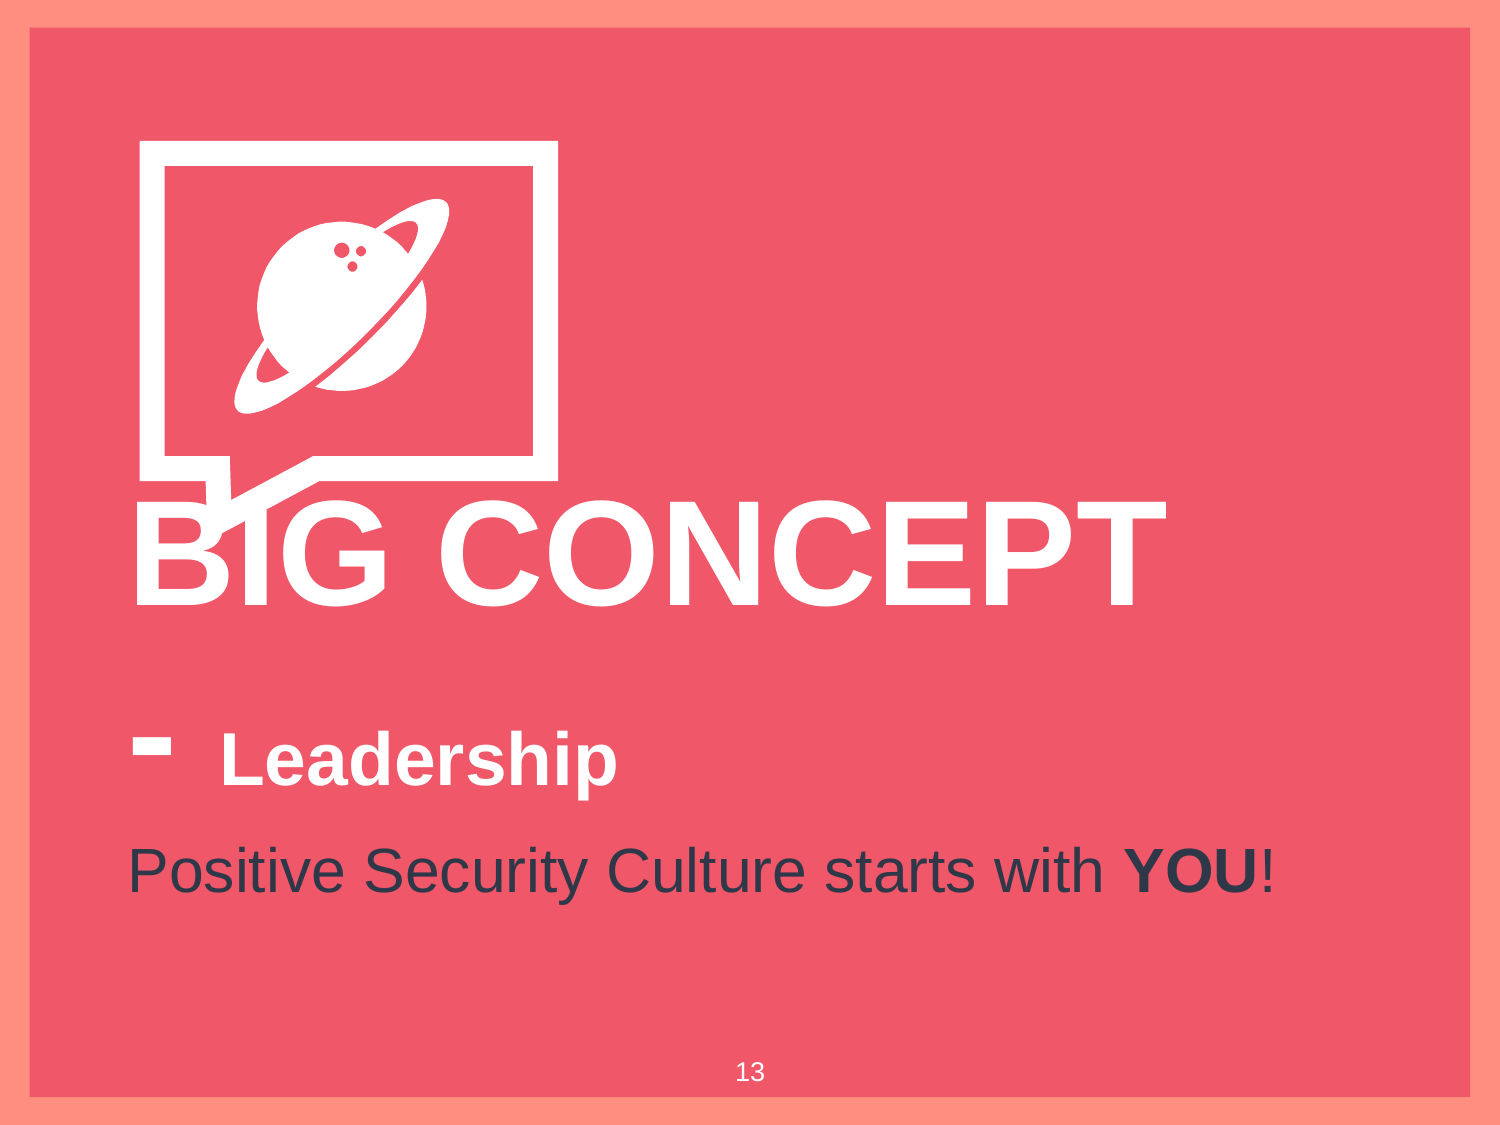

BIG CONCEPT - Leadership
Positive Security Culture starts with YOU!
13